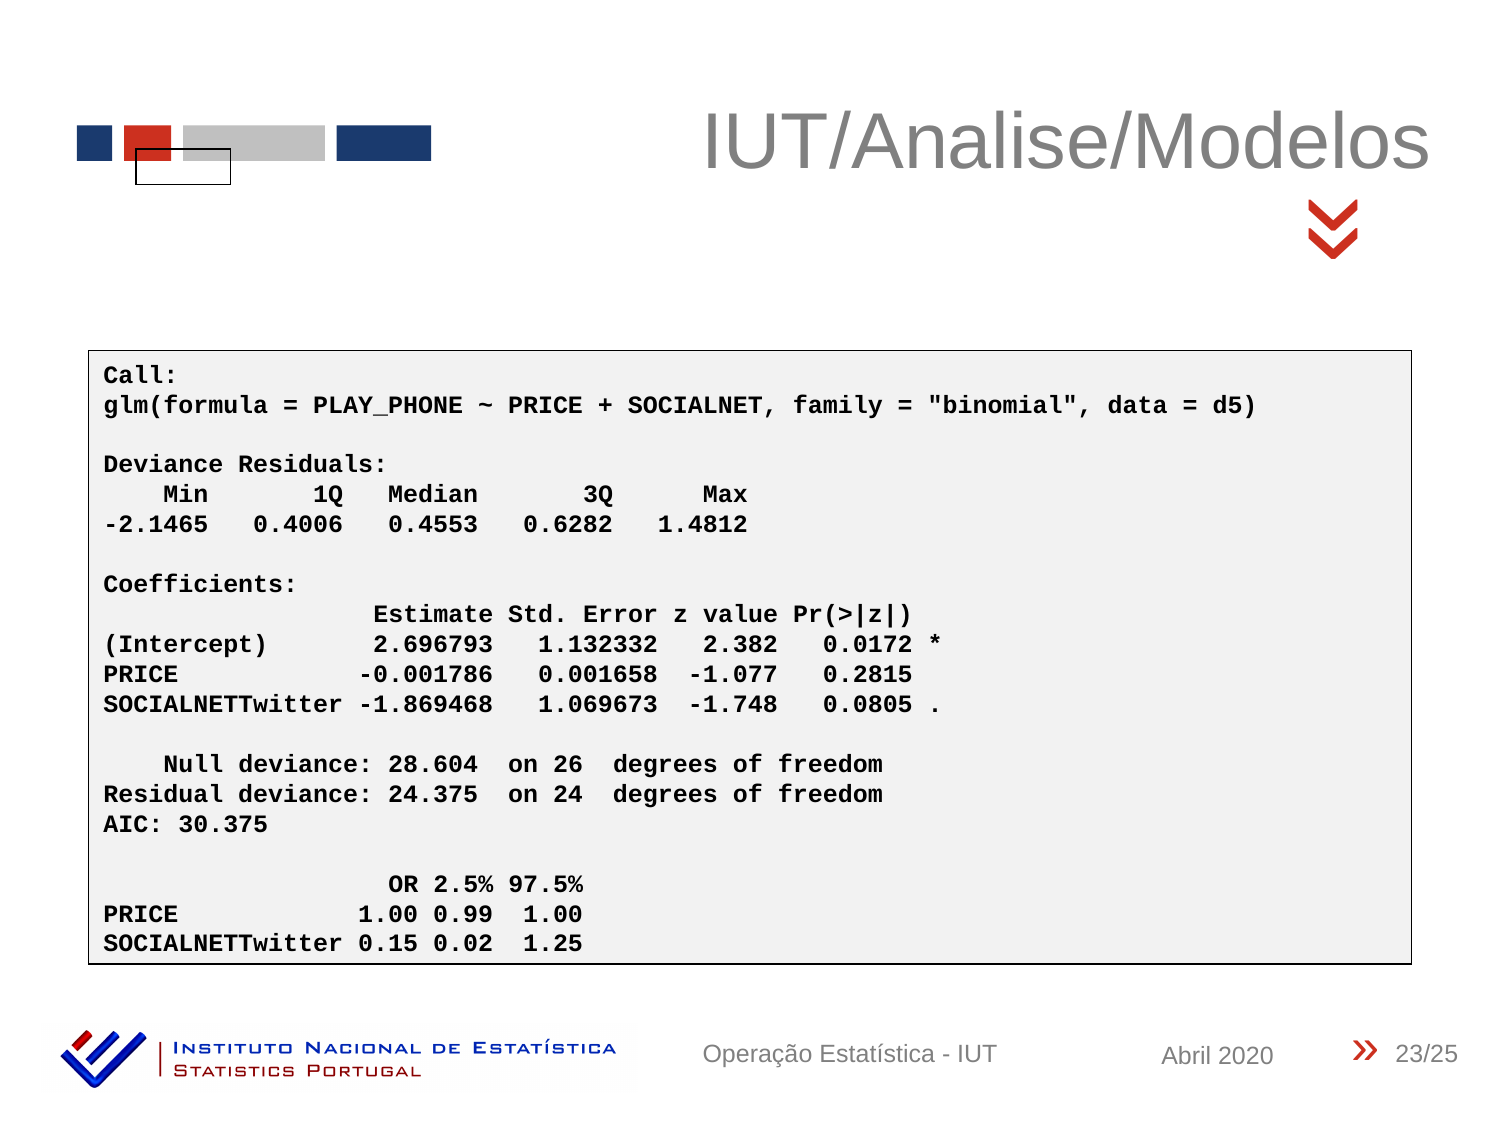

IUT/Analise/Modelos
«
Call:
glm(formula = PLAY_PHONE ~ PRICE + SOCIALNET, family = "binomial", data = d5)

Deviance Residuals:
    Min       1Q   Median       3Q      Max
-2.1465   0.4006   0.4553   0.6282   1.4812

Coefficients:
                  Estimate Std. Error z value Pr(>|z|)
(Intercept)       2.696793   1.132332   2.382   0.0172 *
PRICE            -0.001786   0.001658  -1.077   0.2815
SOCIALNETTwitter -1.869468   1.069673  -1.748   0.0805 .

    Null deviance: 28.604  on 26  degrees of freedom
Residual deviance: 24.375  on 24  degrees of freedom
AIC: 30.375

                   OR 2.5% 97.5%
PRICE            1.00 0.99  1.00
SOCIALNETTwitter 0.15 0.02  1.25
23